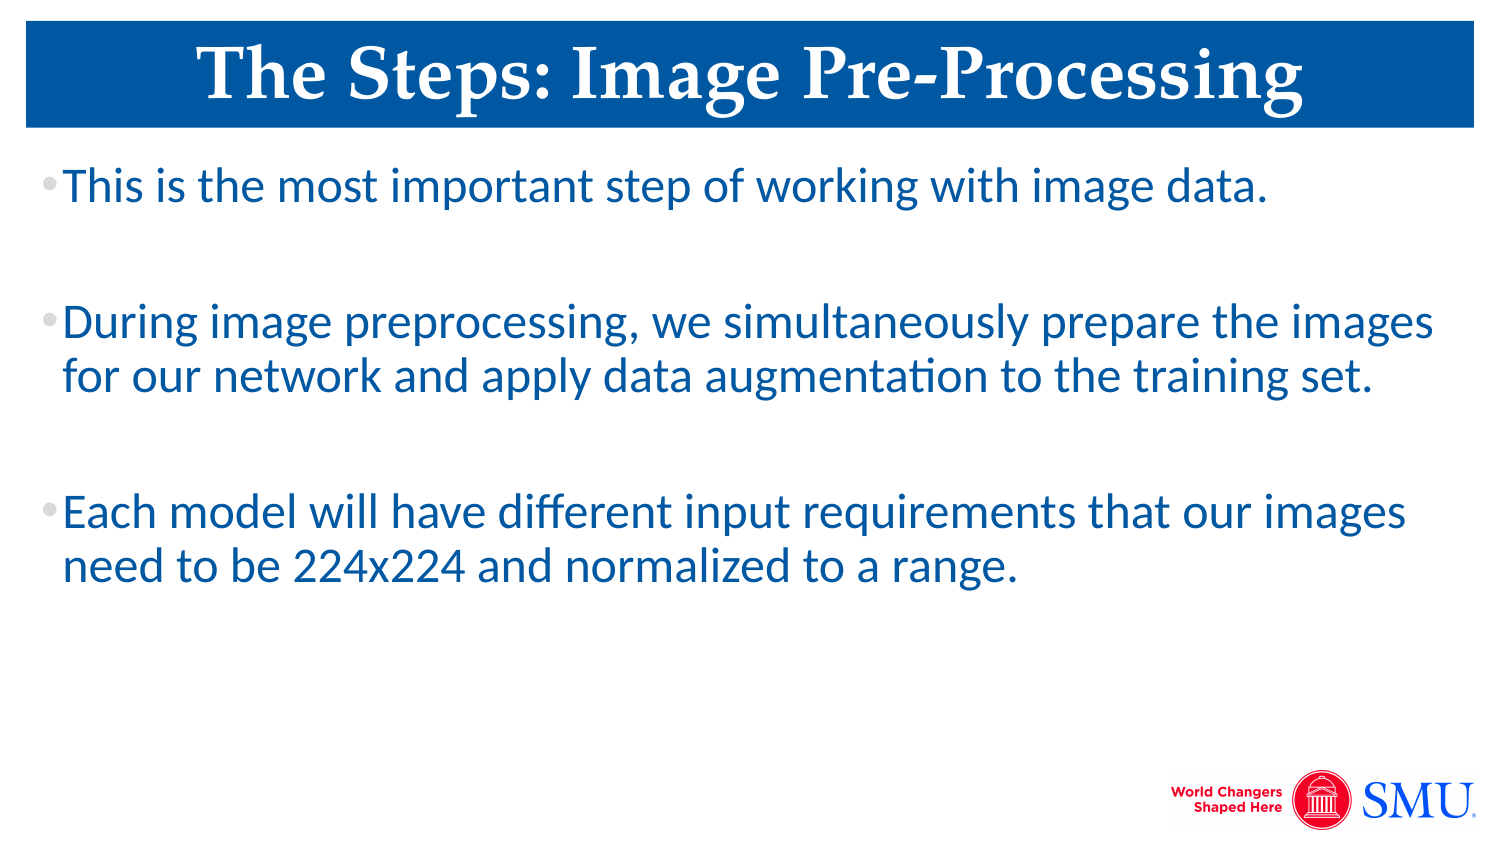

# The Steps: Image Pre-Processing
This is the most important step of working with image data.

During image preprocessing, we simultaneously prepare the images for our network and apply data augmentation to the training set.

Each model will have different input requirements that our images need to be 224x224 and normalized to a range.